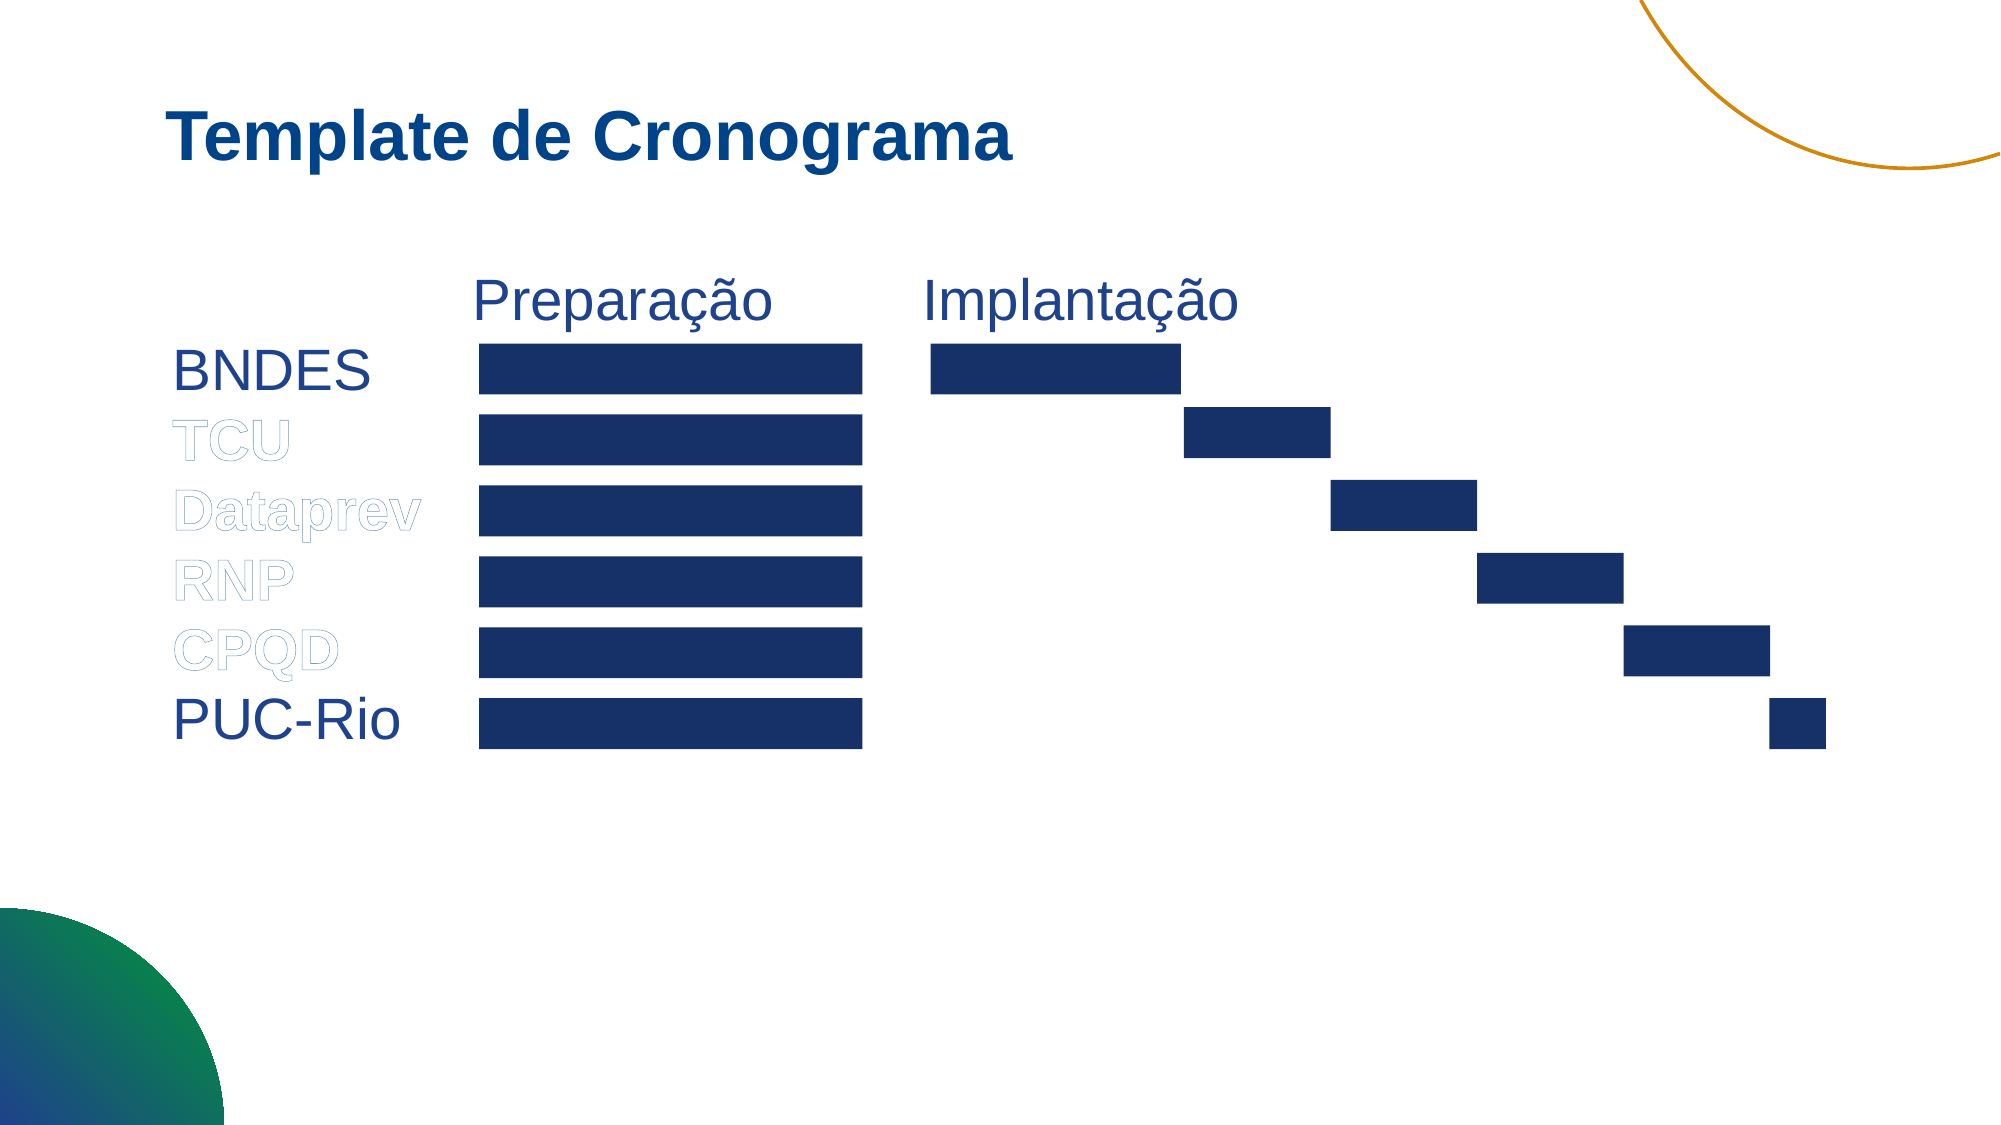

Template de Cronograma
		Preparação	Implantação
BNDES
TCU
Dataprev
RNP
CPQD
PUC-Rio